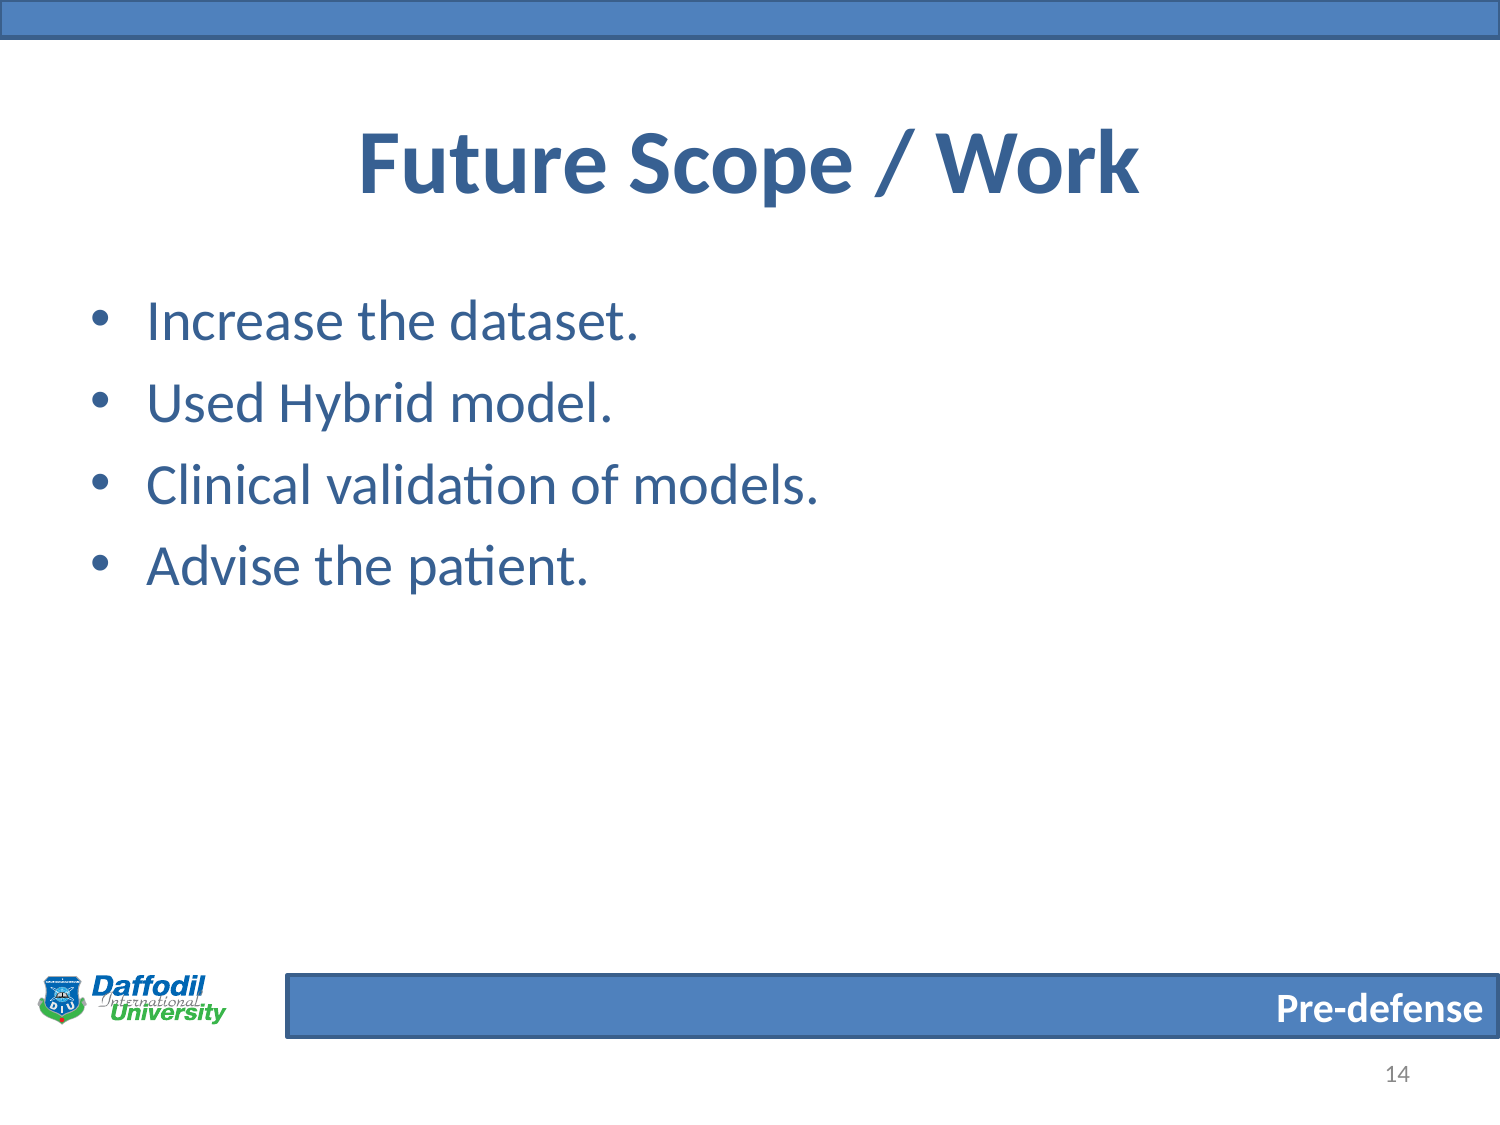

# Future Scope / Work
Increase the dataset.
Used Hybrid model.
Clinical validation of models.
Advise the patient.
14